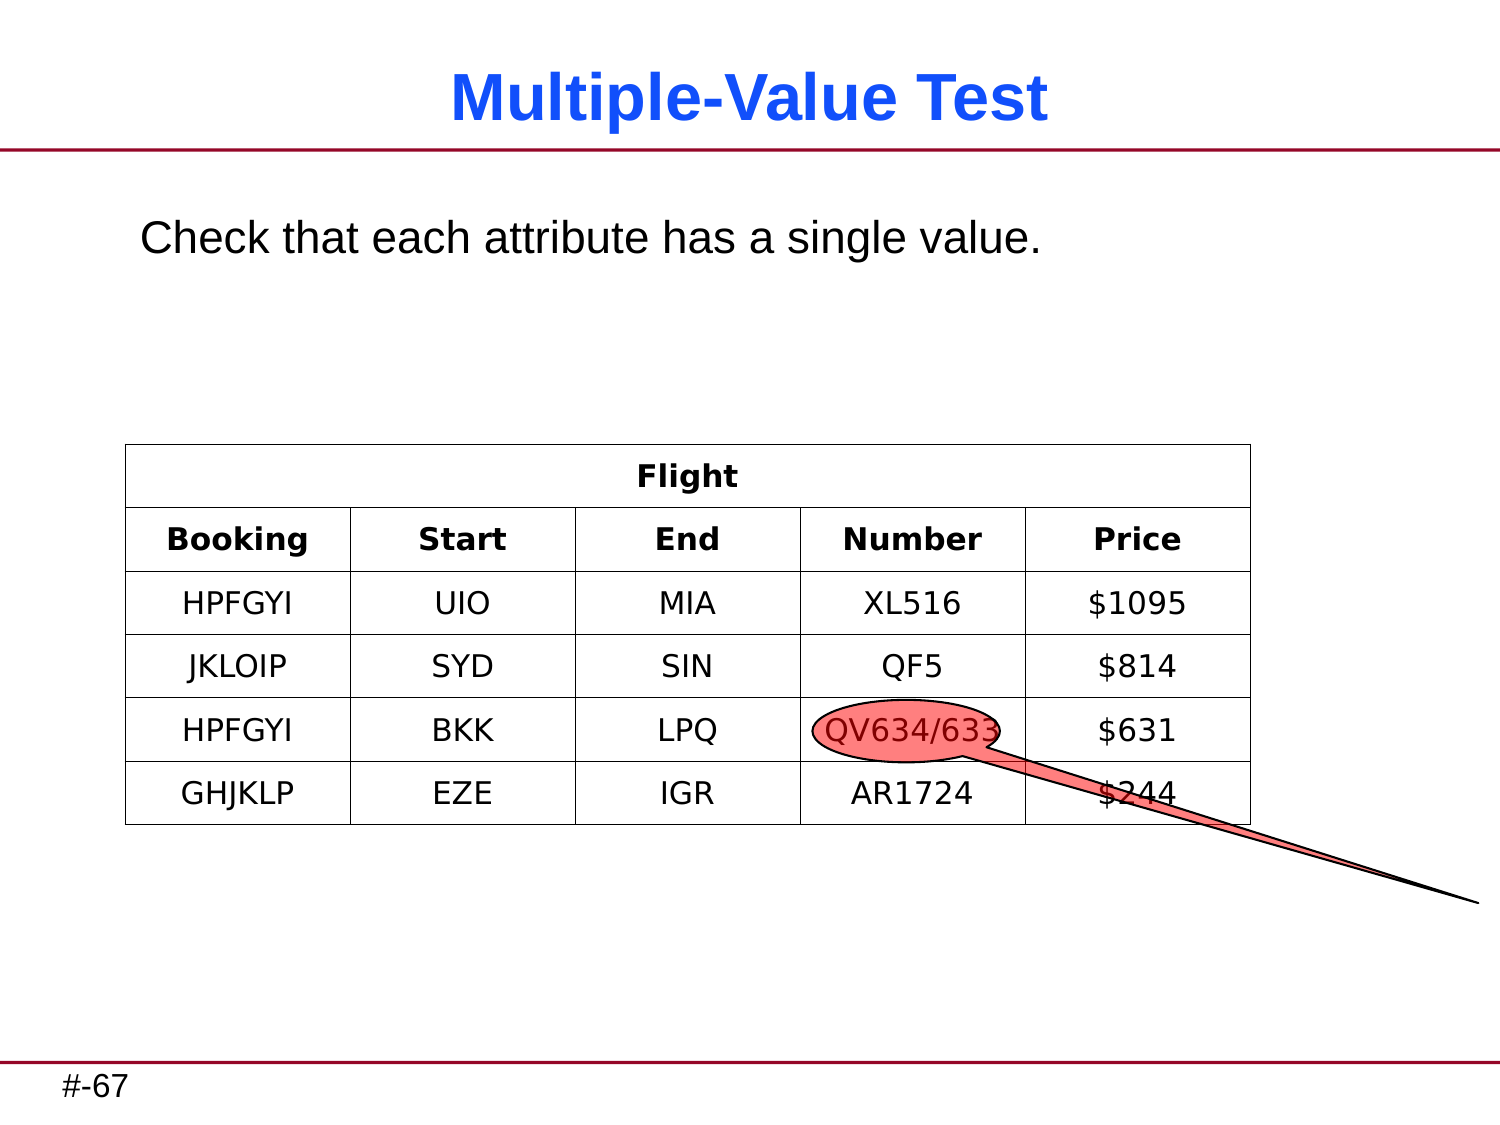

# Multiple-Value Test
Check that each attribute has a single value.

| Flight |  |  |  |  |
| --- | --- | --- | --- | --- |
| Booking | Start | End | Number | Price |
| HPFGYI | UIO | MIA | XL516 | $1095 |
| JKLOIP | SYD | SIN | QF5 | $814 |
| HPFGYI | BKK | LPQ | QV634/633 | $631 |
| GHJKLP | EZE | IGR | AR1724 | $244 |